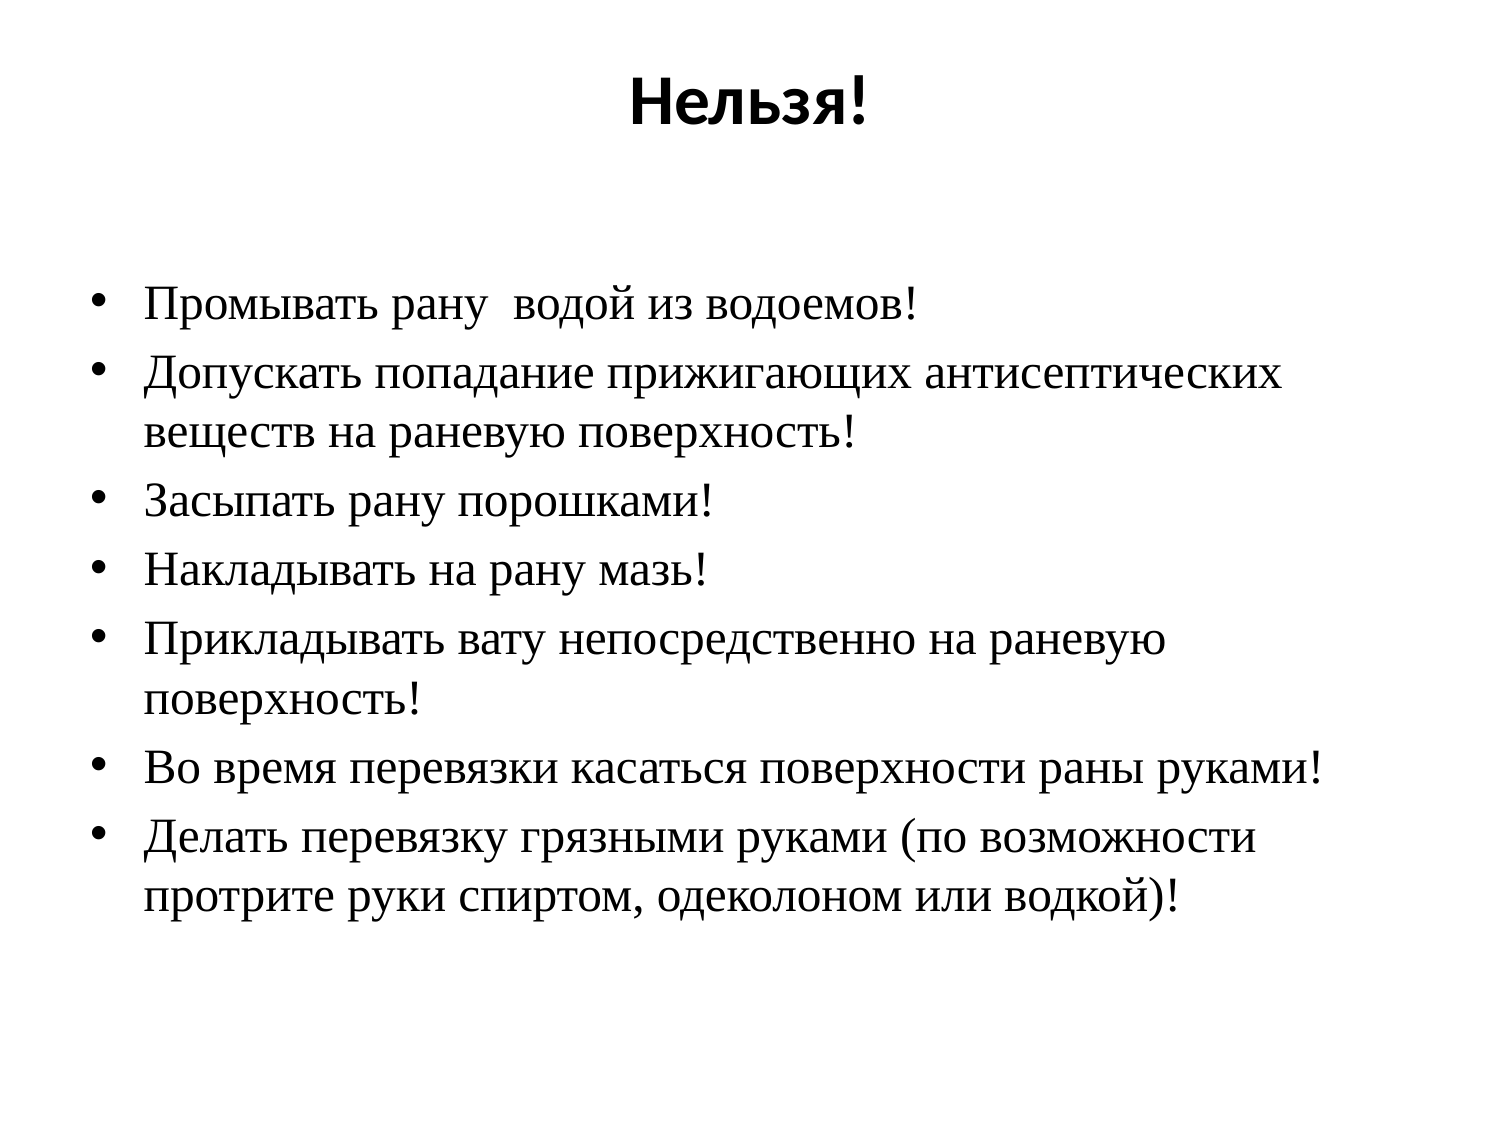

# Нельзя!
Промывать рану  водой из водоемов!
Допускать попадание прижигающих антисептических веществ на раневую поверхность!
Засыпать рану порошками!
Накладывать на рану мазь!
Прикладывать вату непосредственно на раневую поверхность!
Во время перевязки касаться поверхности раны руками!
Делать перевязку грязными руками (по возможности протрите руки спиртом, одеколоном или водкой)!